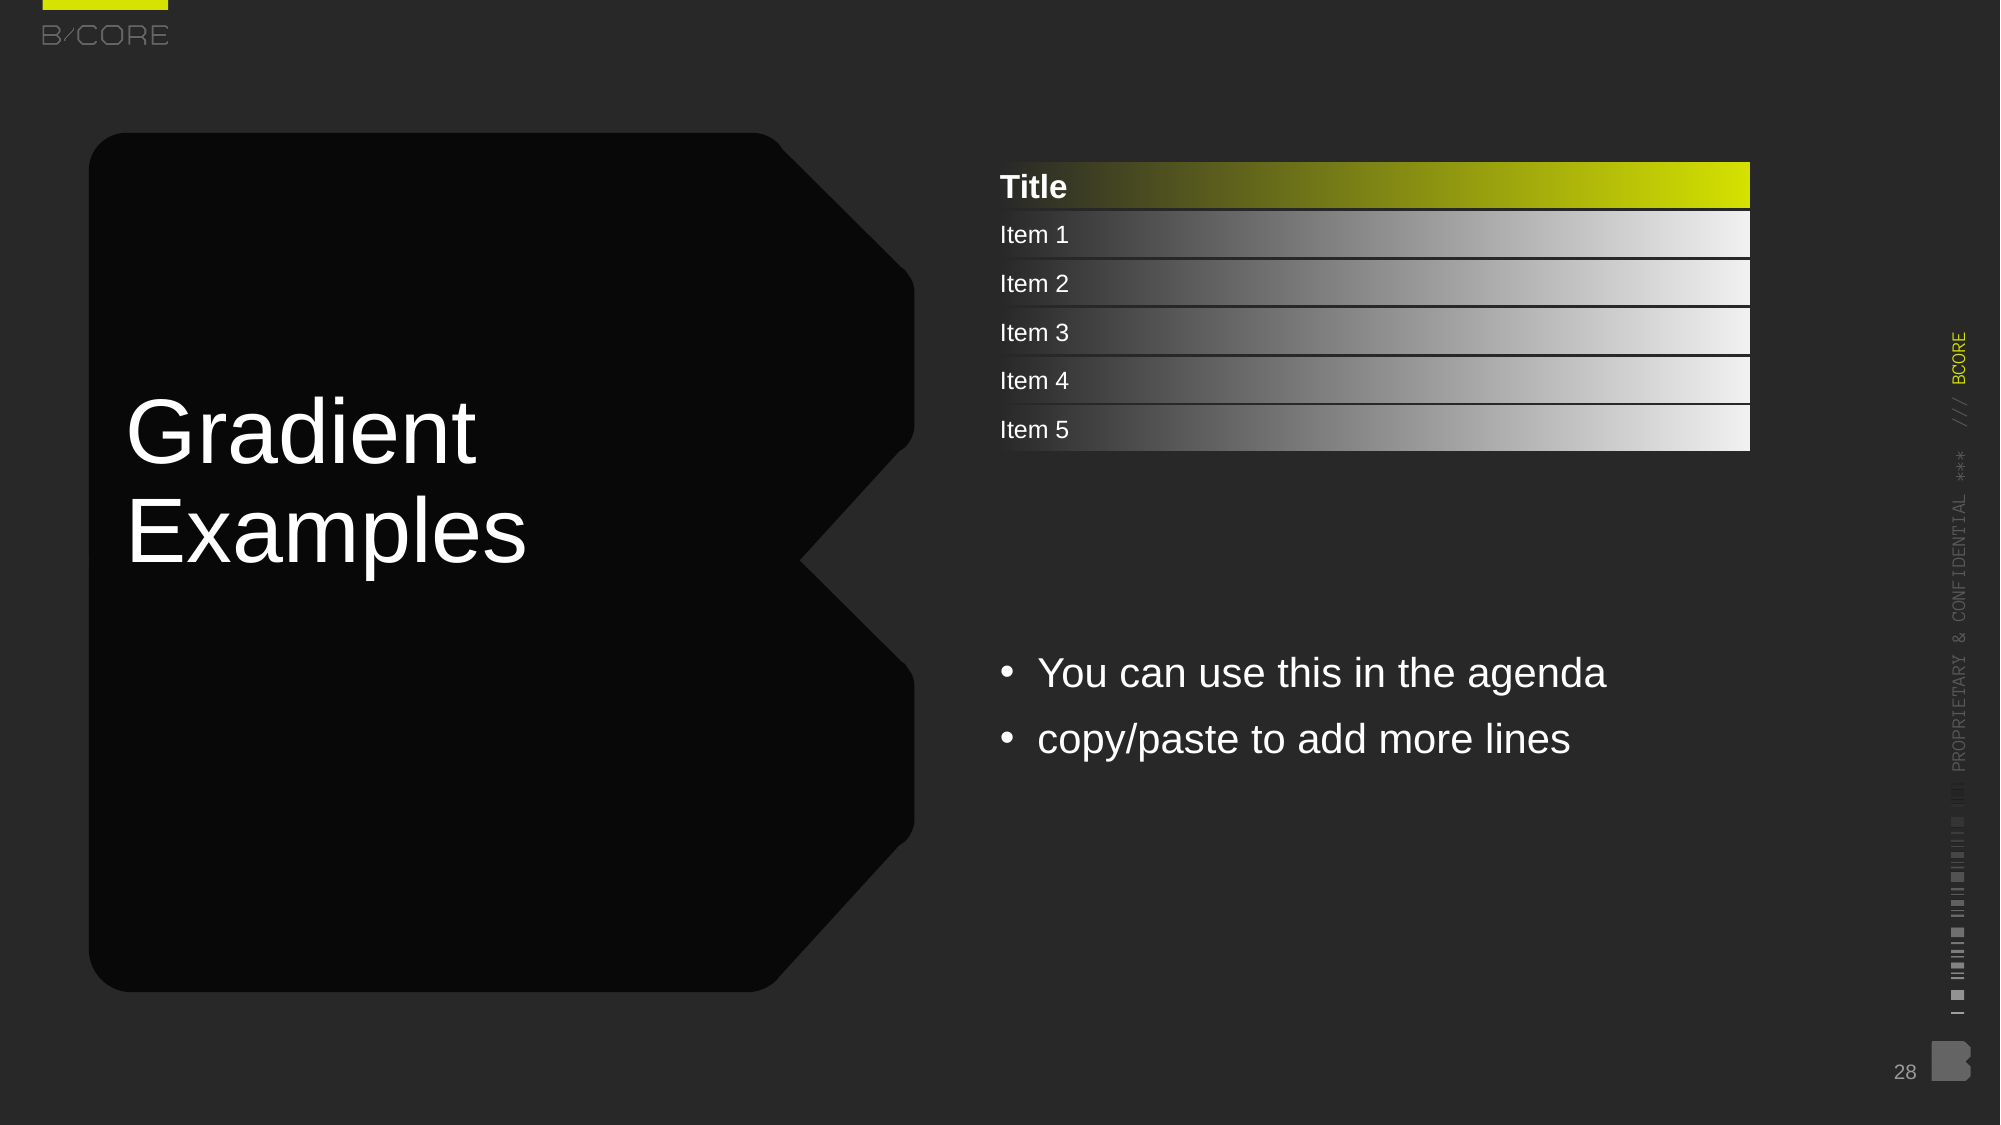

Title
# Gradient Examples
Item 1
Item 2
Item 3
Item 4
Item 5
You can use this in the agenda
copy/paste to add more lines
28